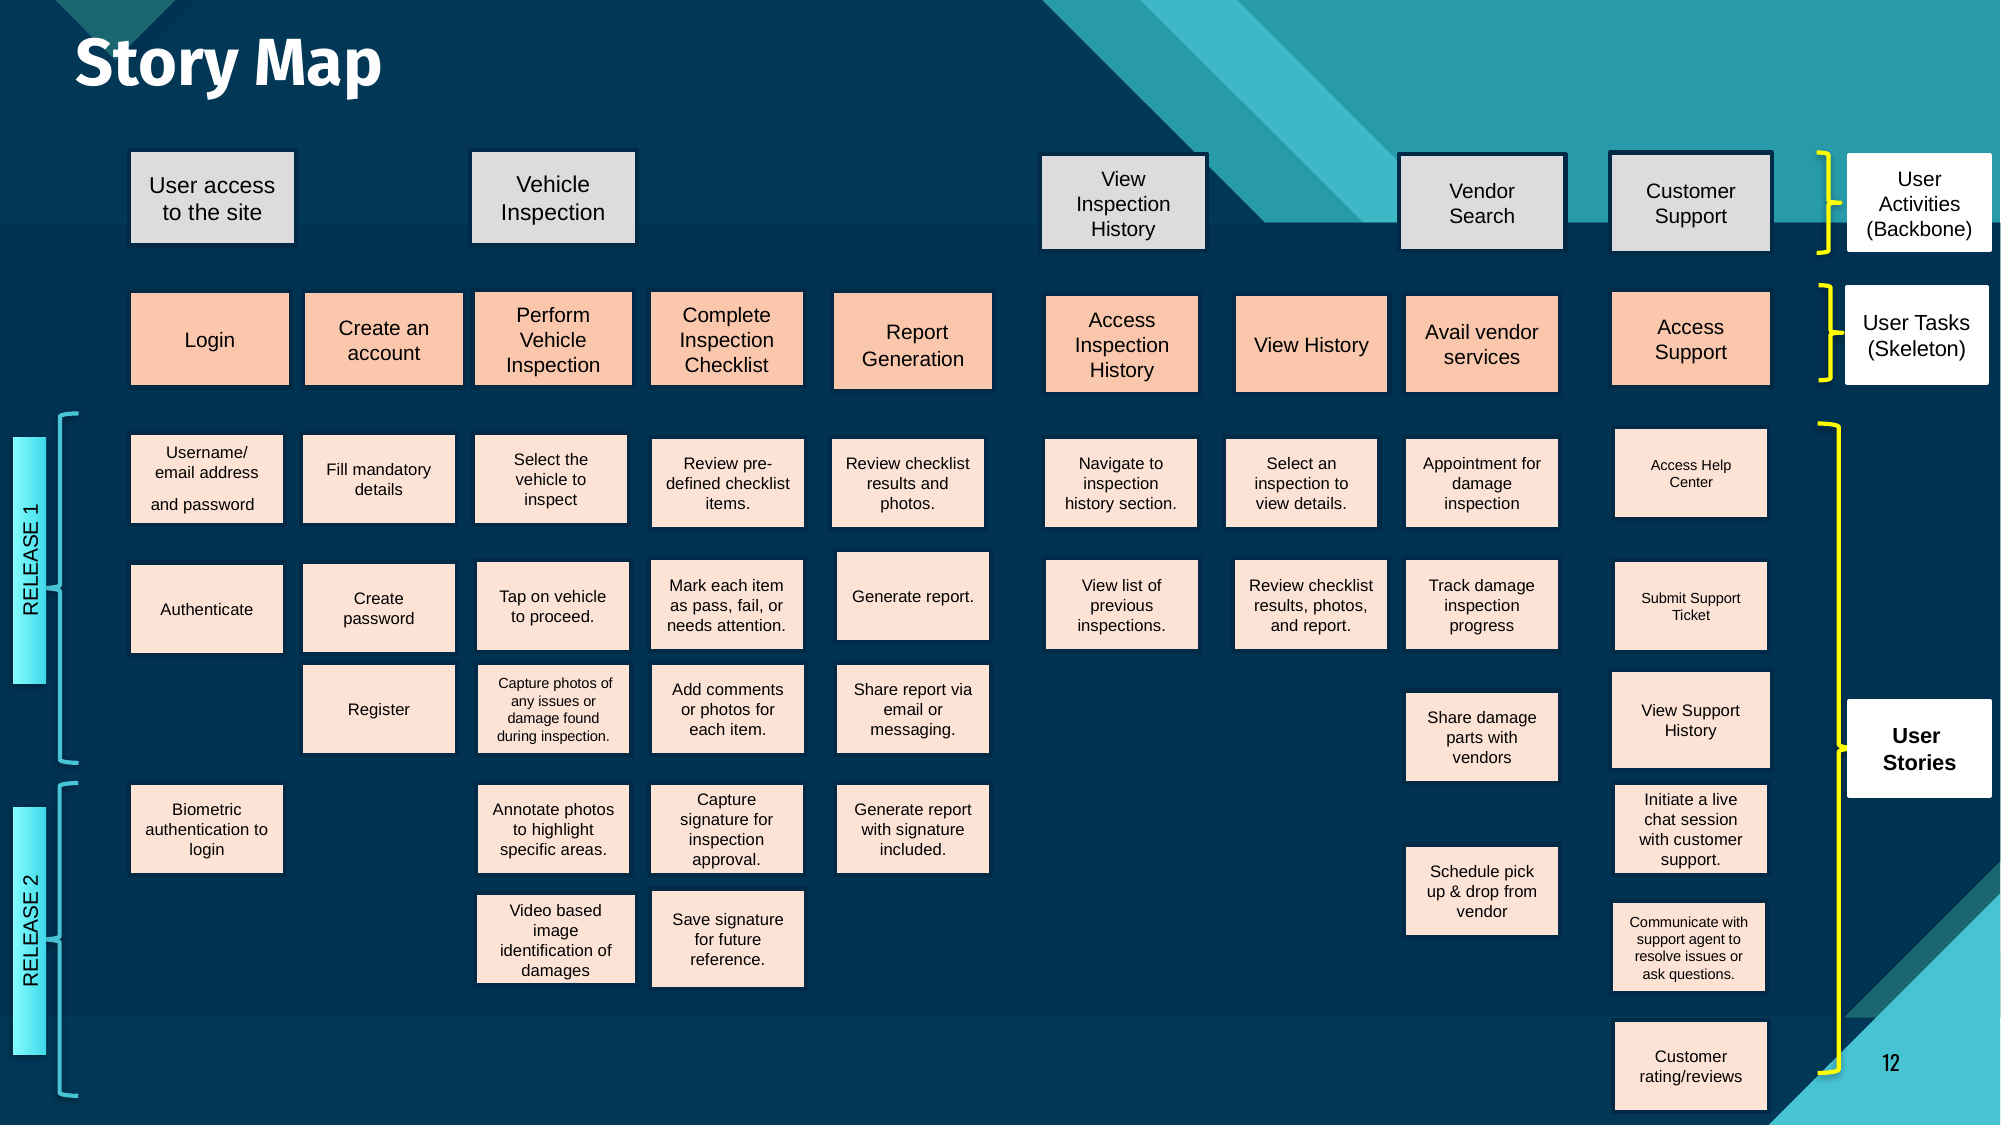

# Story Map
Vehicle Inspection
User access to the site

Customer Support
Vendor Search
View Inspection History
User Activities
(Backbone)

User Tasks
(Skeleton)
Access Support
Perform Vehicle Inspection
Complete Inspection Checklist
Login
Create an account
 Report Generation
Access Inspection History
View History
Avail vendor services

Access Help Center
Select the vehicle to inspect
Fill mandatory details
Username/ email address and password
Navigate to inspection history section.
Review pre-defined checklist items.
Review checklist results and photos.
Select an inspection to view details.
Appointment for damage inspection
RELEASE 1
Generate report.
Review checklist results, photos, and report.
Track damage inspection progress
View list of previous inspections.
Mark each item as pass, fail, or needs attention.
Submit Support Ticket
Tap on vehicle to proceed.
Create password
Authenticate
Add comments or photos for each item.
Register
 Capture photos of any issues or damage found during inspection.
Share report via email or messaging.
View Support History
Share damage parts with vendors
User
Stories
Initiate a live chat session with customer support.
Capture signature for inspection approval.
Biometric authentication to login
Annotate photos to highlight specific areas.
Generate report with signature included.

Schedule pick up & drop from vendor
Save signature for future reference.
Video based image identification of damages
Communicate with support agent to resolve issues or ask questions.
RELEASE 2
Customer rating/reviews
12